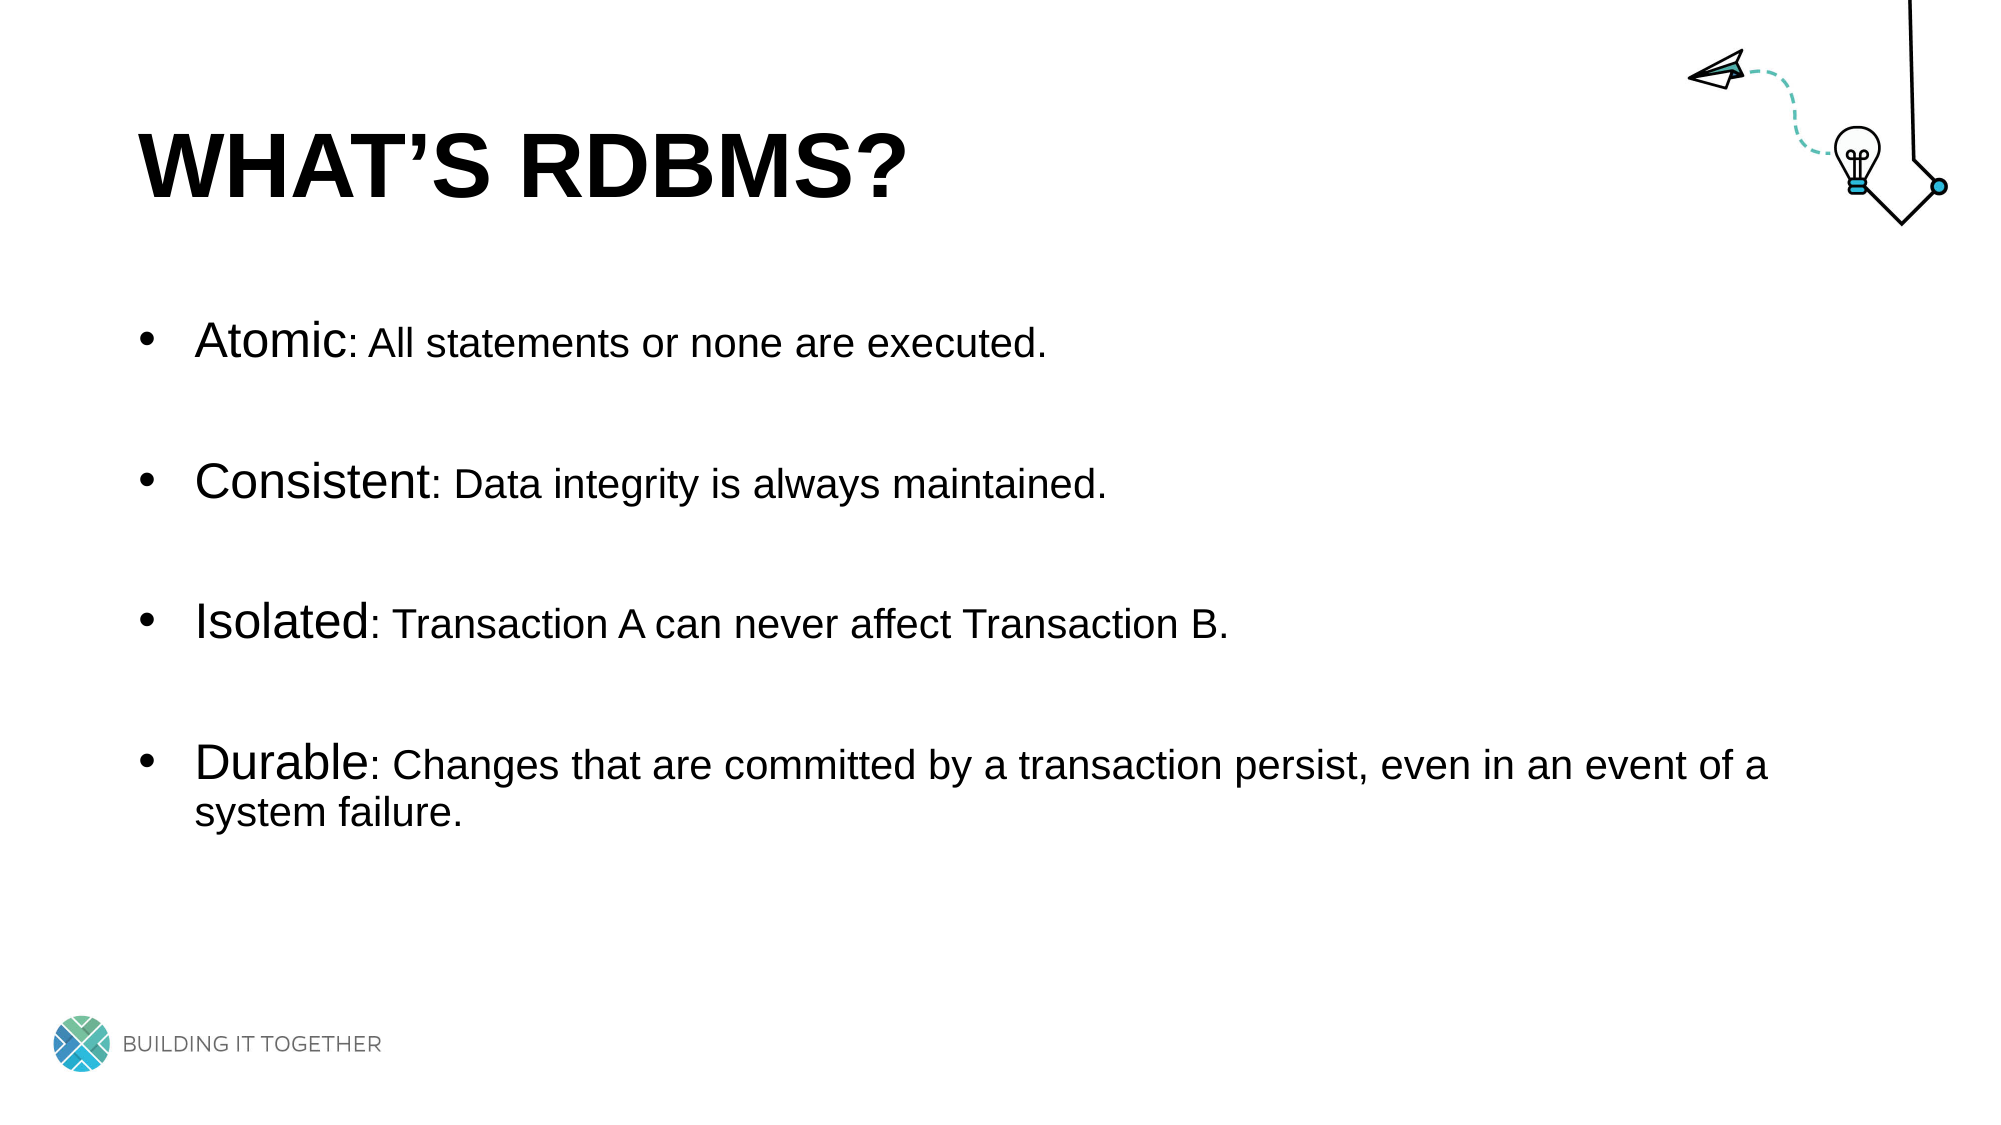

# What’s RDBMS?
Atomic: All statements or none are executed.

Consistent: Data integrity is always maintained.

Isolated: Transaction A can never affect Transaction B.

Durable: Changes that are committed by a transaction persist, even in an event of a system failure.